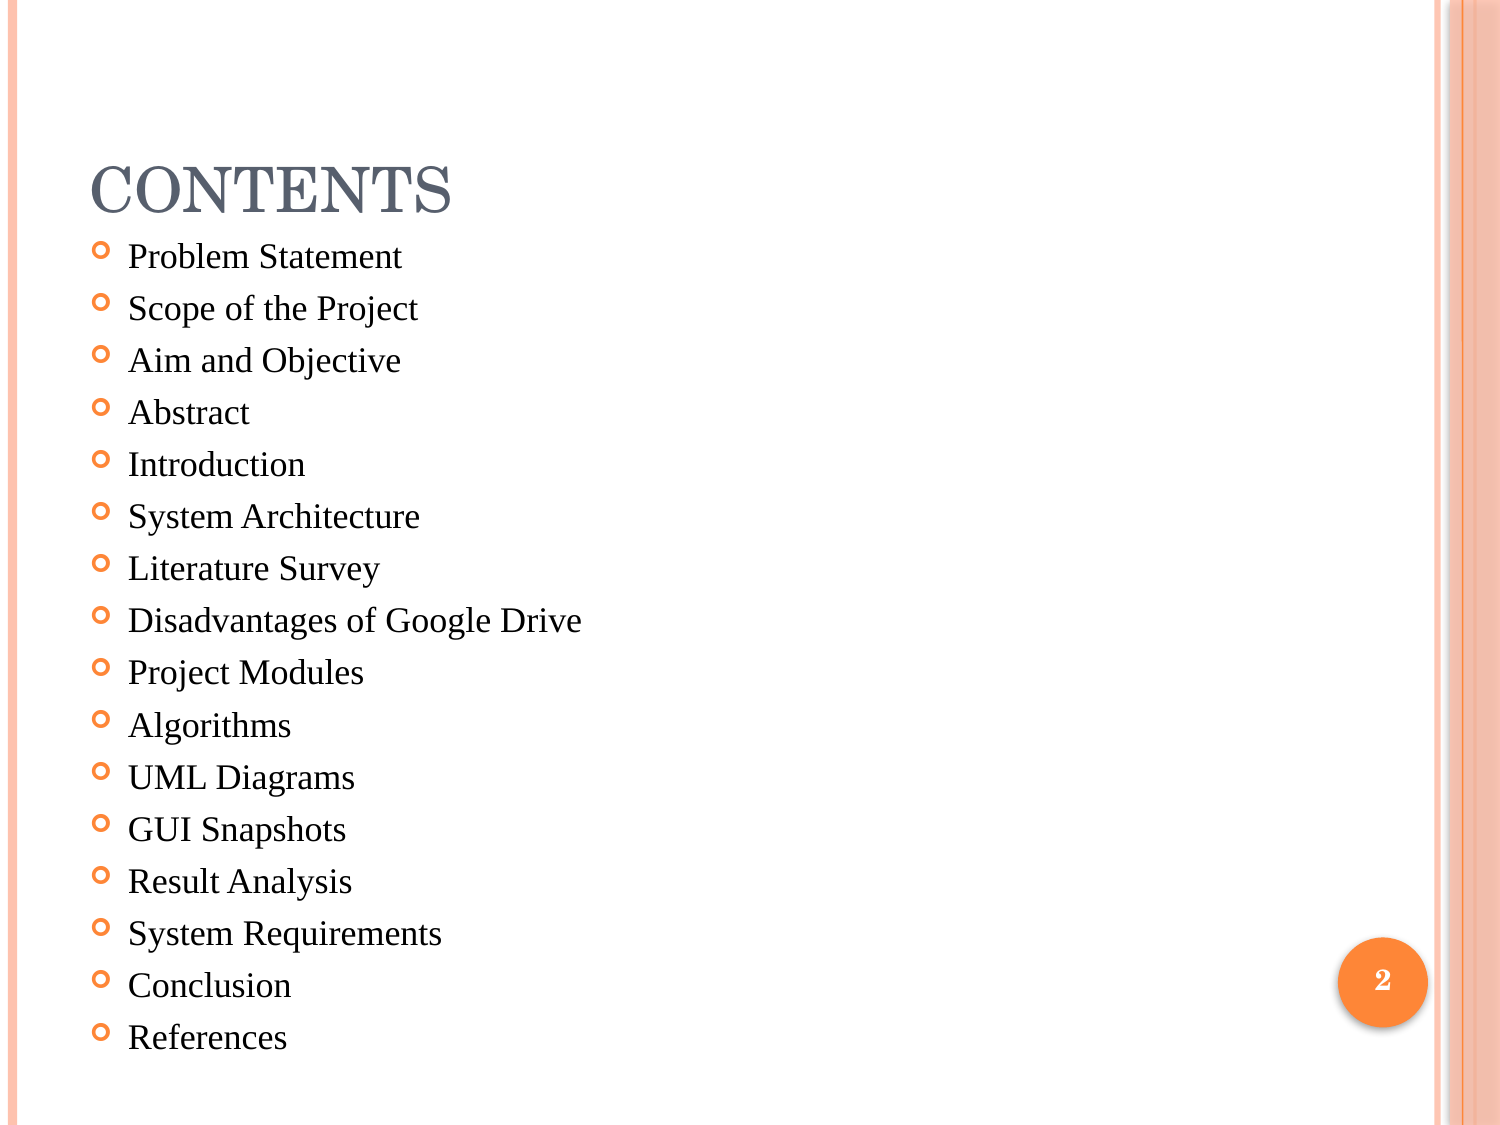

# CONTENTS
Problem Statement
Scope of the Project
Aim and Objective
Abstract
Introduction
System Architecture
Literature Survey
Disadvantages of Google Drive
Project Modules
Algorithms
UML Diagrams
GUI Snapshots
Result Analysis
System Requirements
Conclusion
References
2